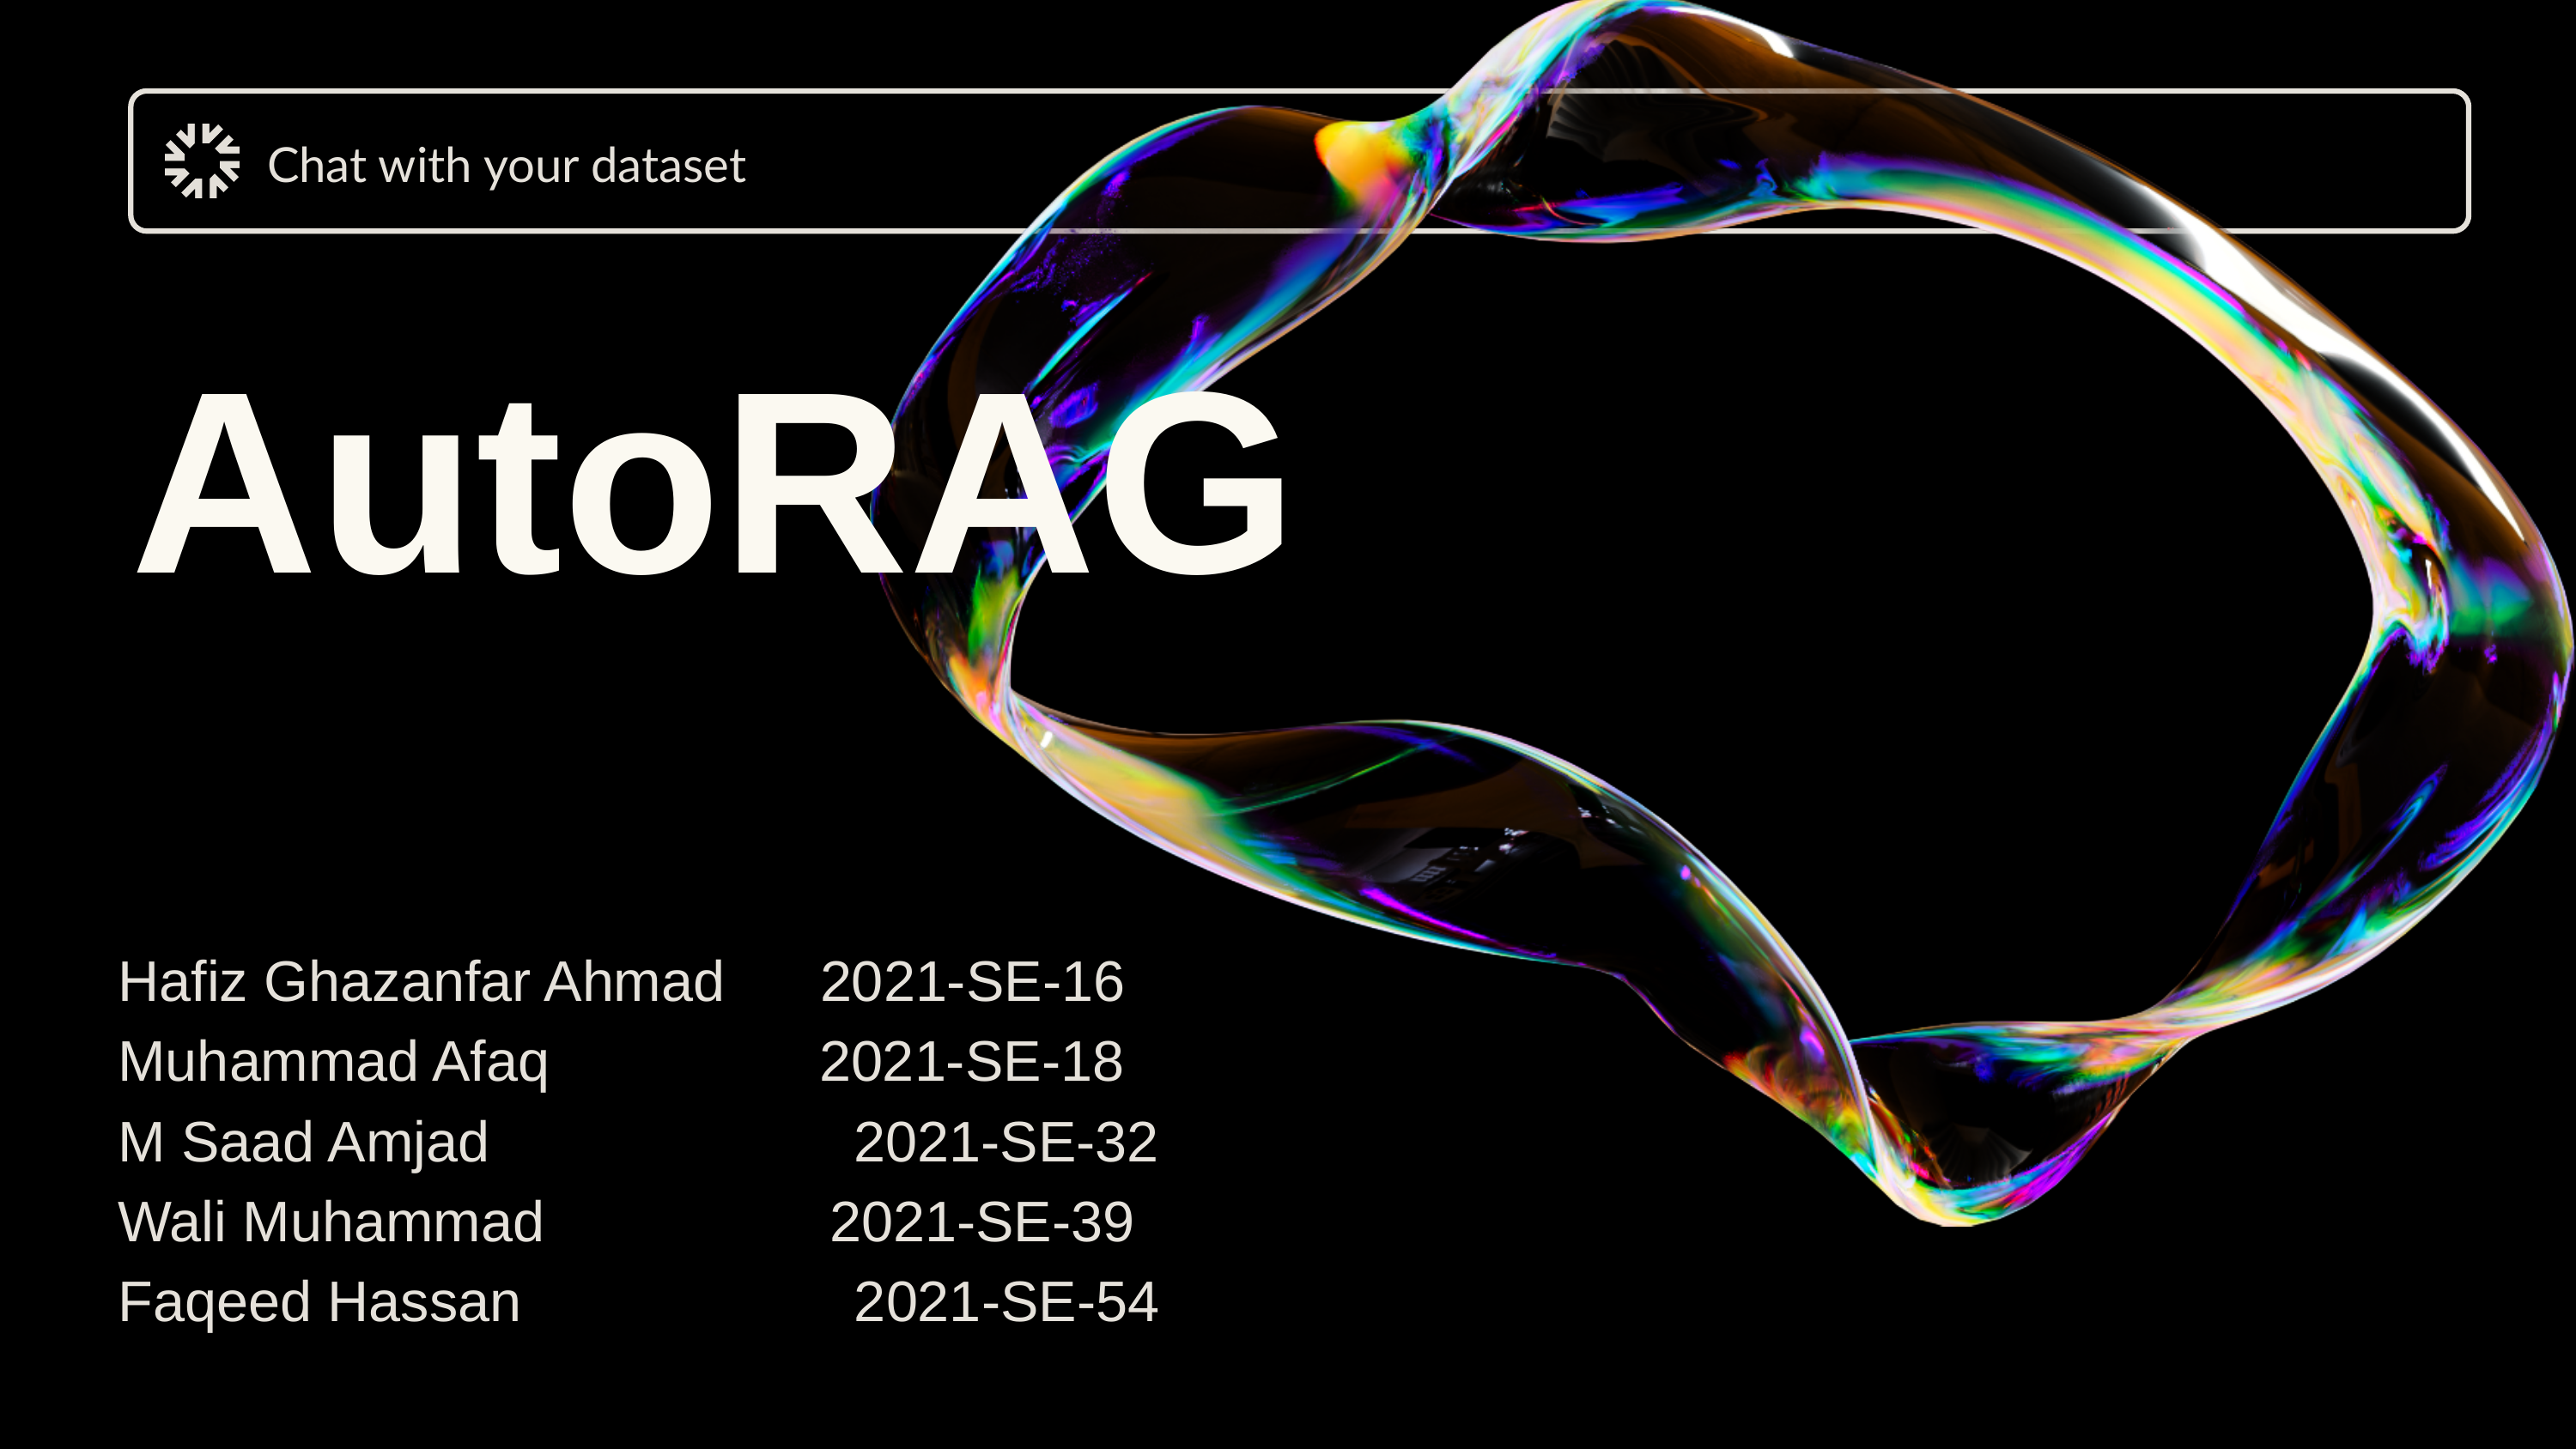

Chat with your dataset
AutoRAG
Hafiz Ghazanfar Ahmad      2021-SE-16
Muhammad Afaq                 2021-SE-18
M Saad Amjad                       2021-SE-32
Wali Muhammad                  2021-SE-39
Faqeed Hassan                     2021-SE-54